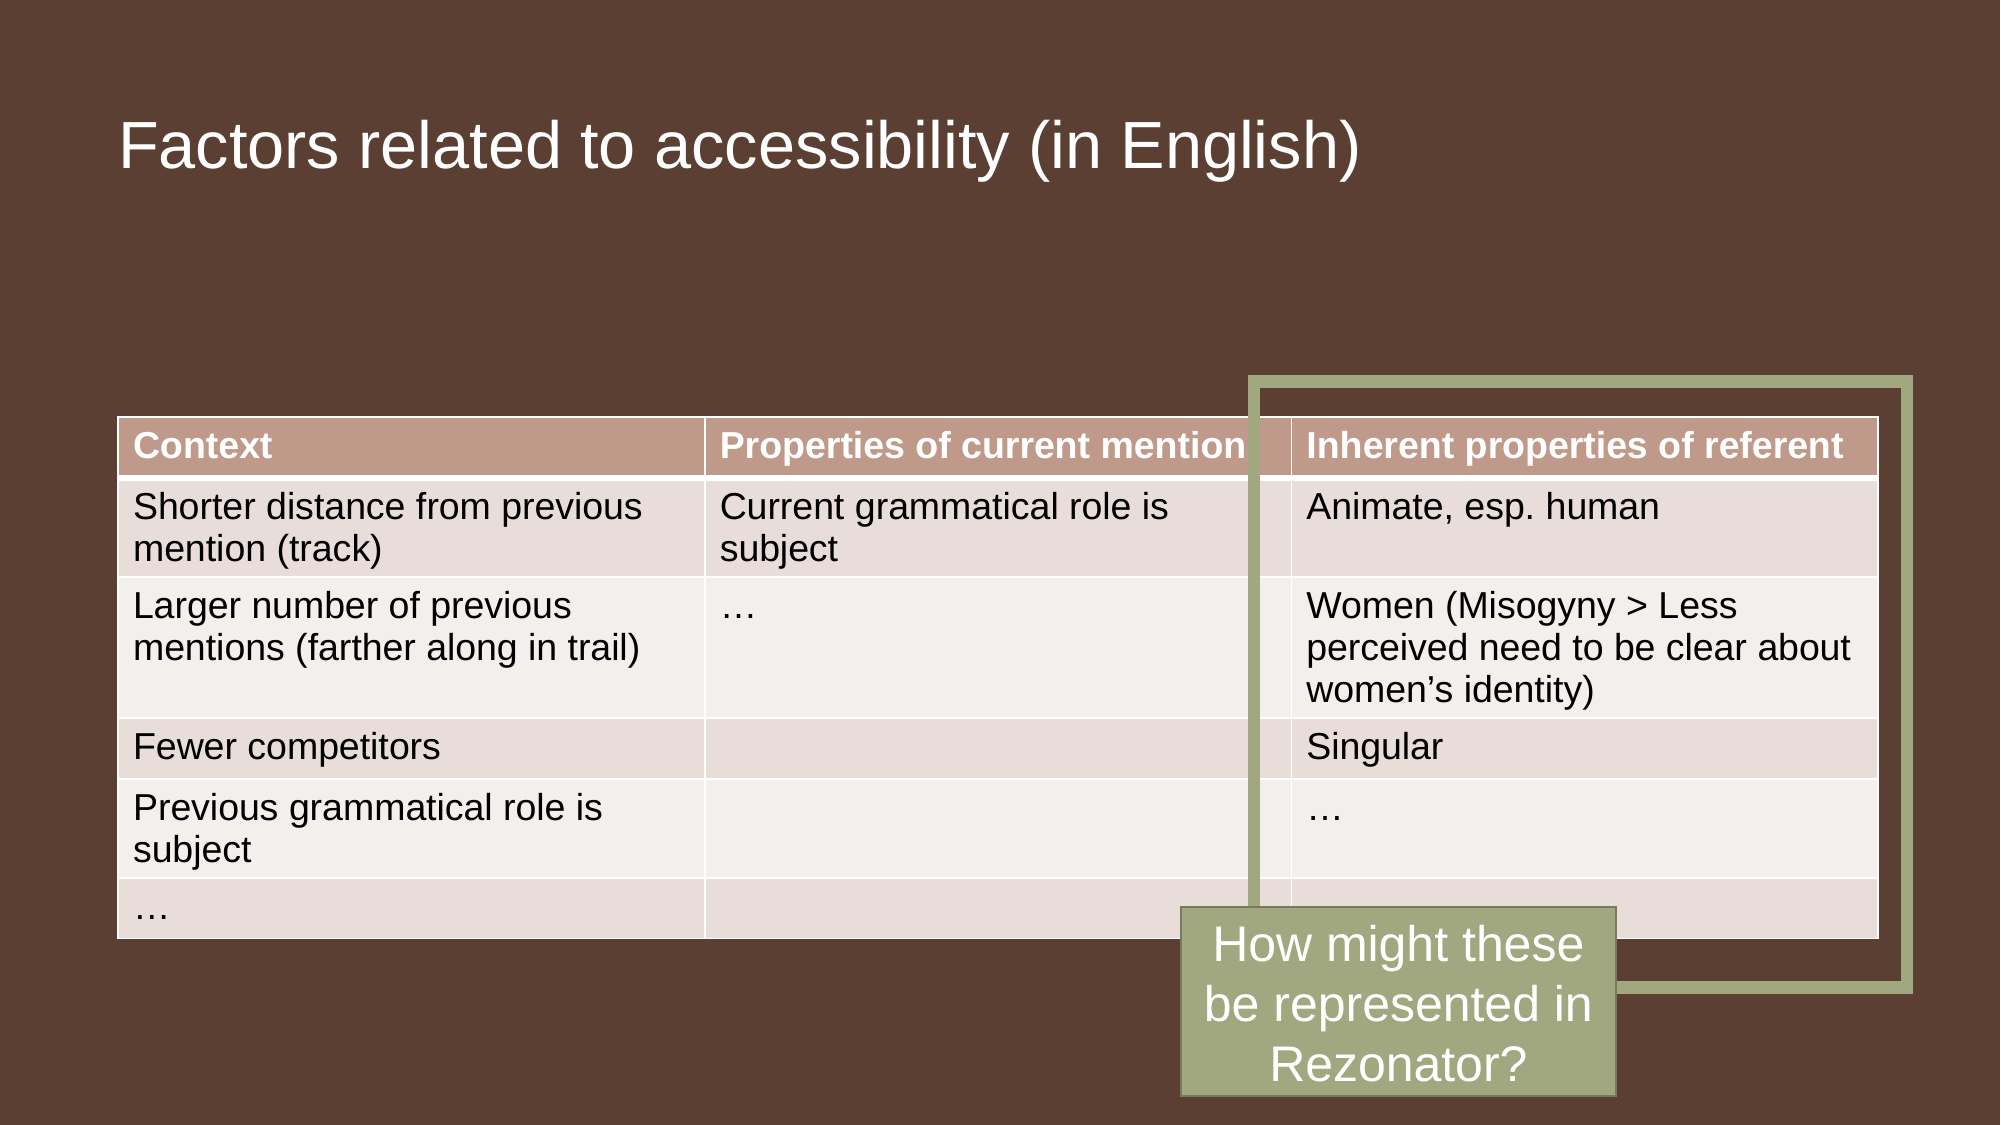

# Factors related to accessibility (in English)

| Context | Properties of current mention | Inherent properties of referent |
| --- | --- | --- |
| Shorter distance from previous mention (track) | Current grammatical role is subject | Animate, esp. human |
| Larger number of previous mentions (farther along in trail) | … | Women (Misogyny > Less perceived need to be clear about women’s identity) |
| Fewer competitors |  | Singular |
| Previous grammatical role is subject |  | … |
| … |  |  |
How might these be represented in Rezonator?